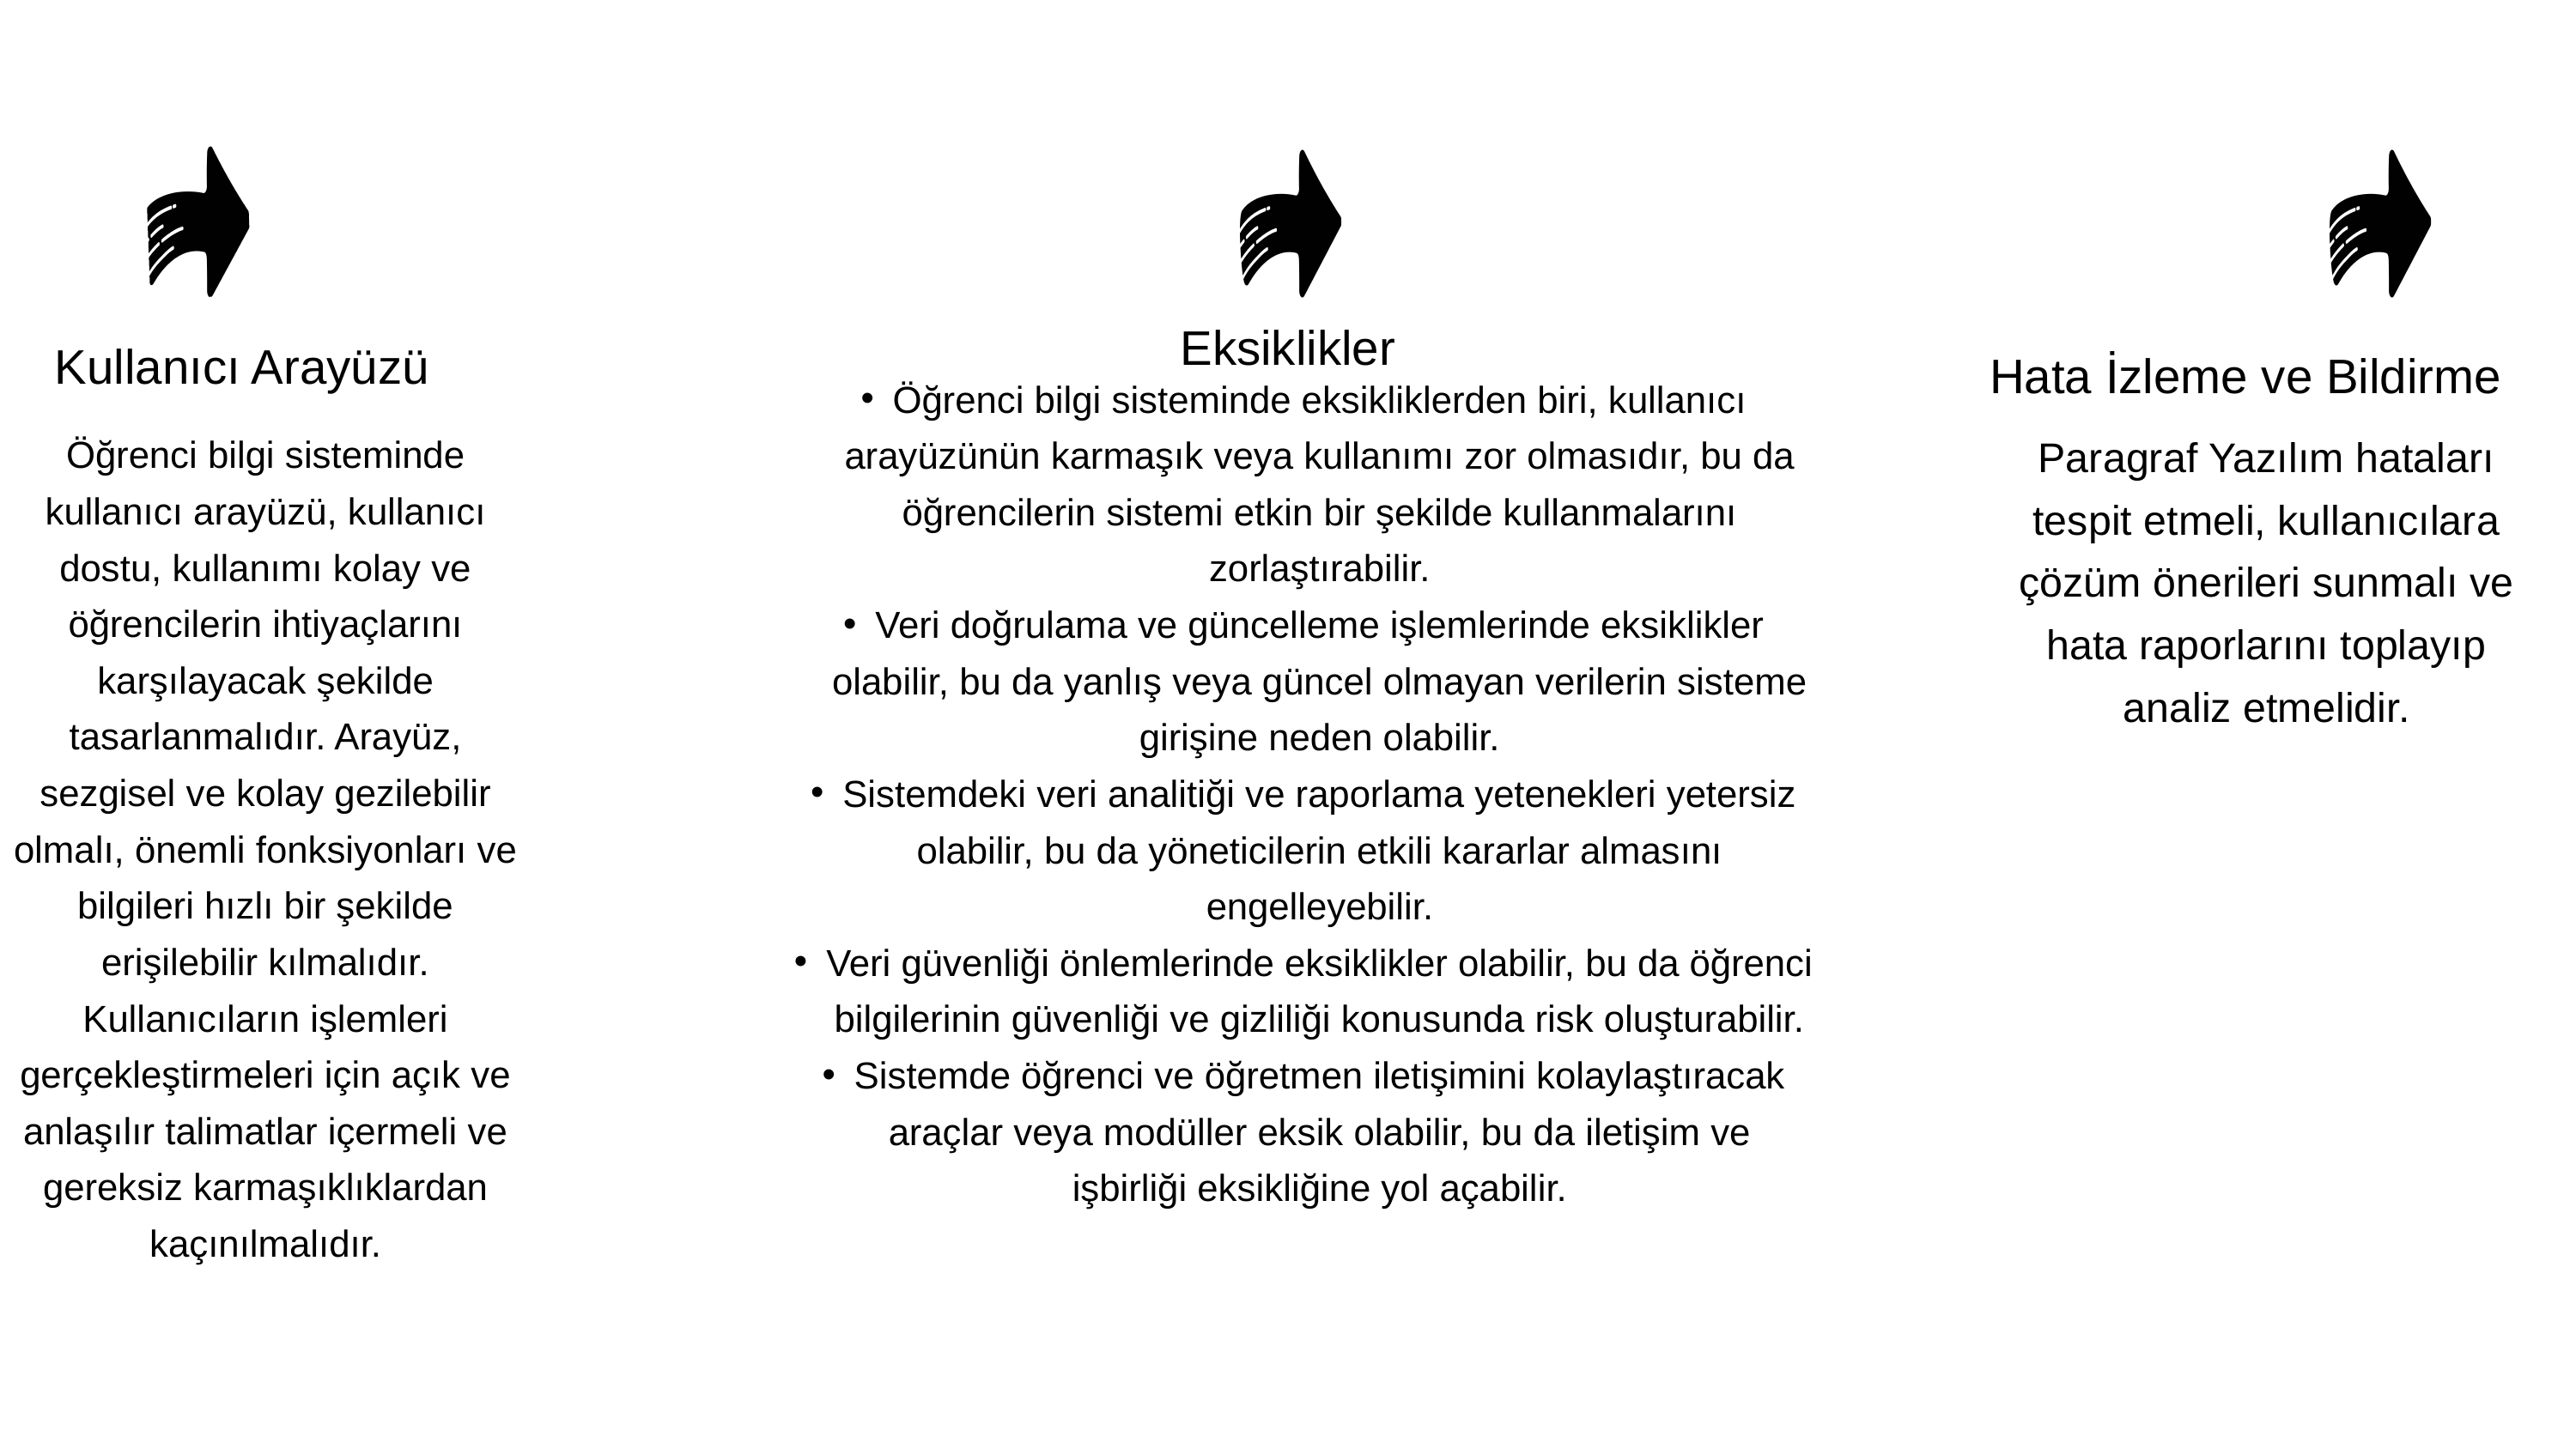

Eksiklikler
Kullanıcı Arayüzü
Hata İzleme ve Bildirme

Öğrenci bilgi sisteminde eksikliklerden biri, kullanıcı arayüzünün karmaşık veya kullanımı zor olmasıdır, bu da öğrencilerin sistemi etkin bir şekilde kullanmalarını zorlaştırabilir.
Veri doğrulama ve güncelleme işlemlerinde eksiklikler olabilir, bu da yanlış veya güncel olmayan verilerin sisteme girişine neden olabilir.
Sistemdeki veri analitiği ve raporlama yetenekleri yetersiz olabilir, bu da yöneticilerin etkili kararlar almasını engelleyebilir.
Veri güvenliği önlemlerinde eksiklikler olabilir, bu da öğrenci bilgilerinin güvenliği ve gizliliği konusunda risk oluşturabilir.
Sistemde öğrenci ve öğretmen iletişimini kolaylaştıracak araçlar veya modüller eksik olabilir, bu da iletişim ve işbirliği eksikliğine yol açabilir.

Paragraf Yazılım hataları tespit etmeli, kullanıcılara çözüm önerileri sunmalı ve hata raporlarını toplayıp analiz etmelidir.

Öğrenci bilgi sisteminde kullanıcı arayüzü, kullanıcı dostu, kullanımı kolay ve öğrencilerin ihtiyaçlarını karşılayacak şekilde tasarlanmalıdır. Arayüz, sezgisel ve kolay gezilebilir olmalı, önemli fonksiyonları ve bilgileri hızlı bir şekilde erişilebilir kılmalıdır. Kullanıcıların işlemleri gerçekleştirmeleri için açık ve anlaşılır talimatlar içermeli ve gereksiz karmaşıklıklardan kaçınılmalıdır.